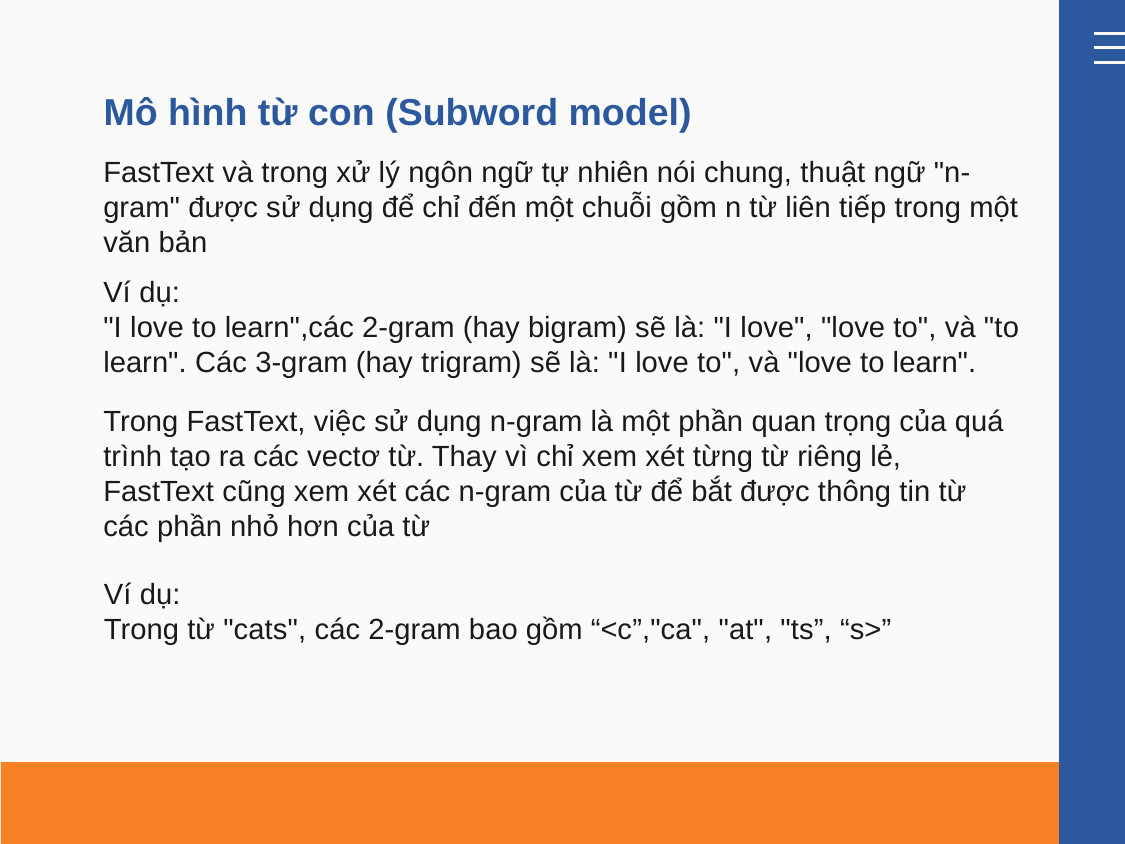

# Mô hình từ con (Subword model)
FastText và trong xử lý ngôn ngữ tự nhiên nói chung, thuật ngữ "n-gram" được sử dụng để chỉ đến một chuỗi gồm n từ liên tiếp trong một văn bản
Ví dụ:
"I love to learn",các 2-gram (hay bigram) sẽ là: "I love", "love to", và "to learn". Các 3-gram (hay trigram) sẽ là: "I love to", và "love to learn".
Trong FastText, việc sử dụng n-gram là một phần quan trọng của quá trình tạo ra các vectơ từ. Thay vì chỉ xem xét từng từ riêng lẻ, FastText cũng xem xét các n-gram của từ để bắt được thông tin từ các phần nhỏ hơn của từ
Ví dụ:
Trong từ "cats", các 2-gram bao gồm “<c”,"ca", "at", "ts”, “s>”